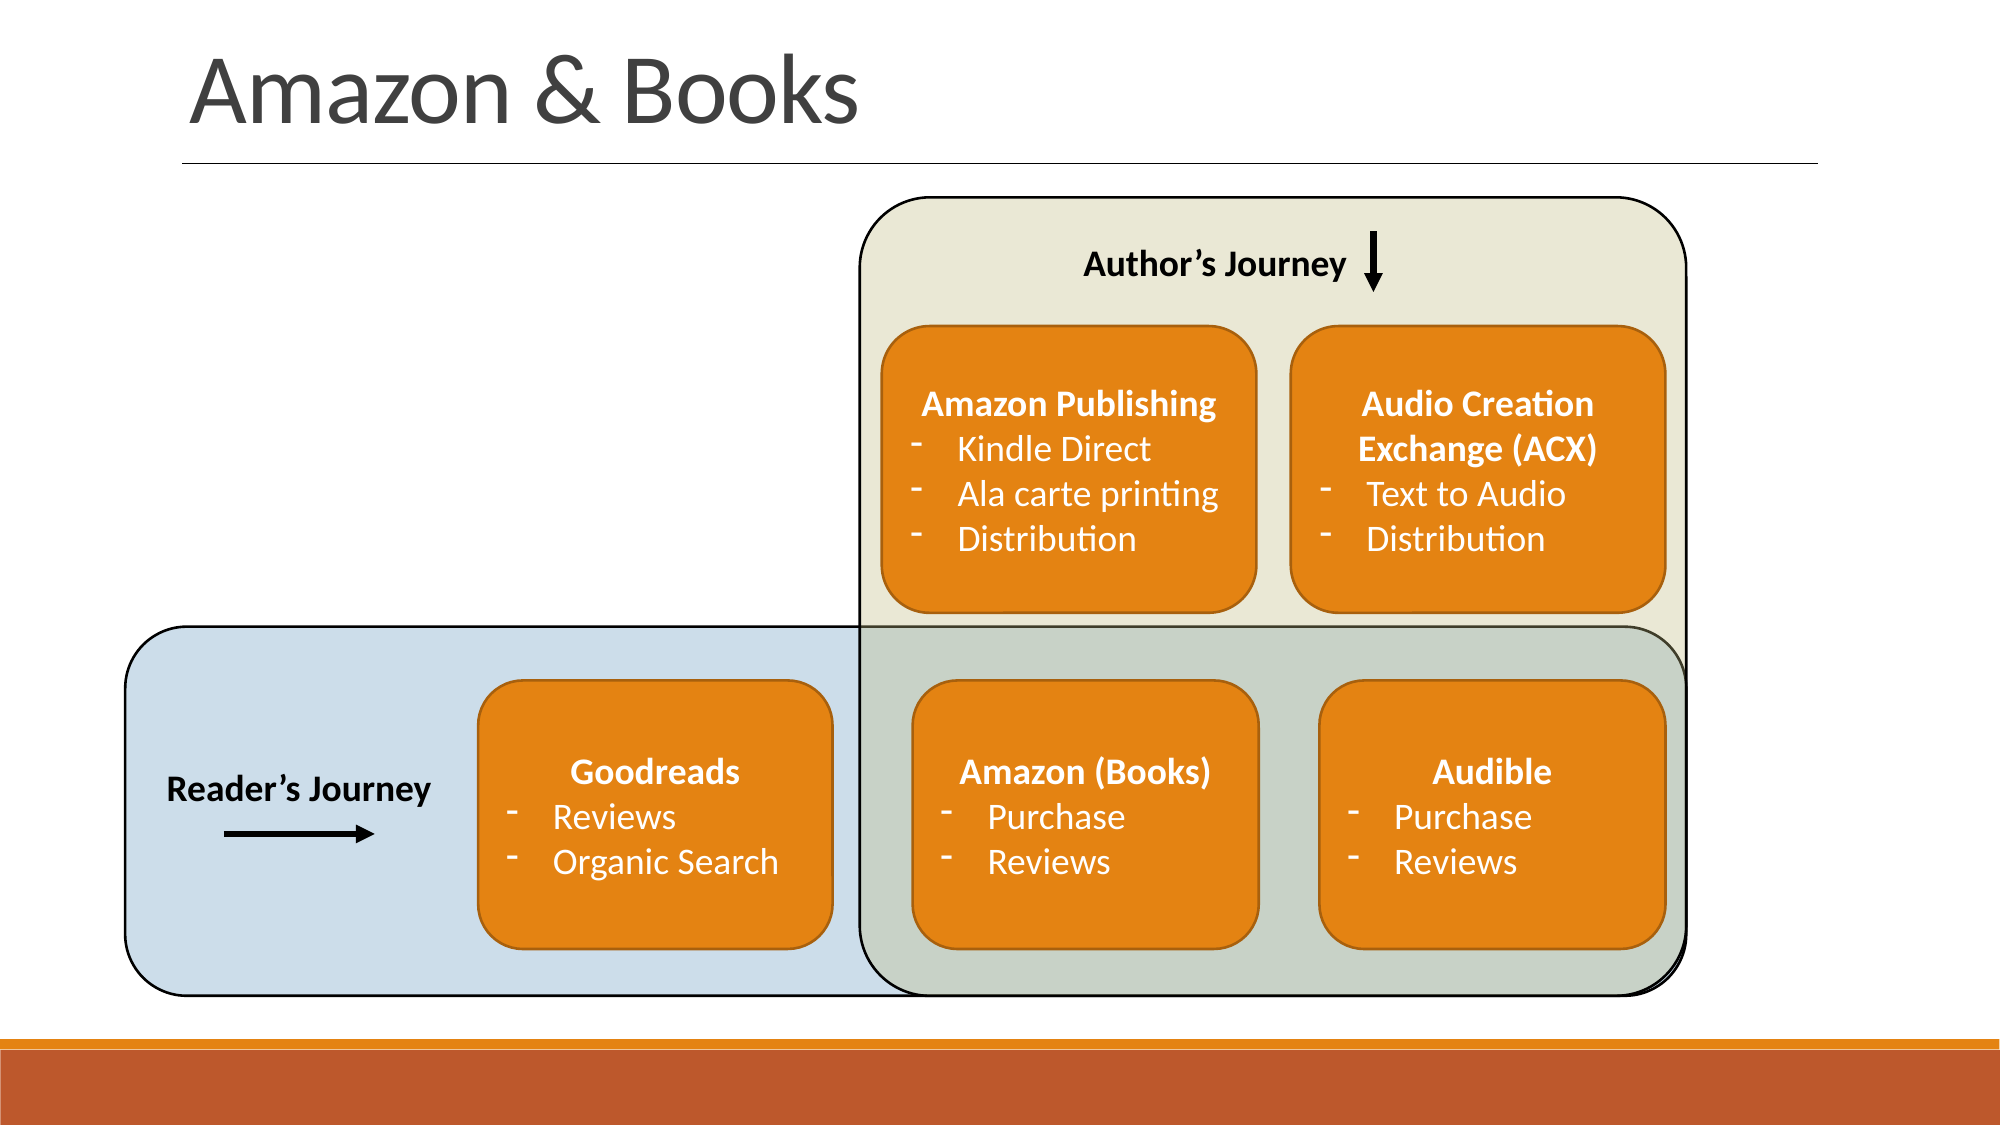

Amazon & Books

Author’s Journey
Amazon Publishing
Kindle Direct
Ala carte printing
Distribution
Audio Creation Exchange (ACX)
Text to Audio
Distribution

Goodreads
Reviews
Organic Search
Amazon (Books)
Purchase
Reviews
Audible
Purchase
Reviews
Reader’s Journey